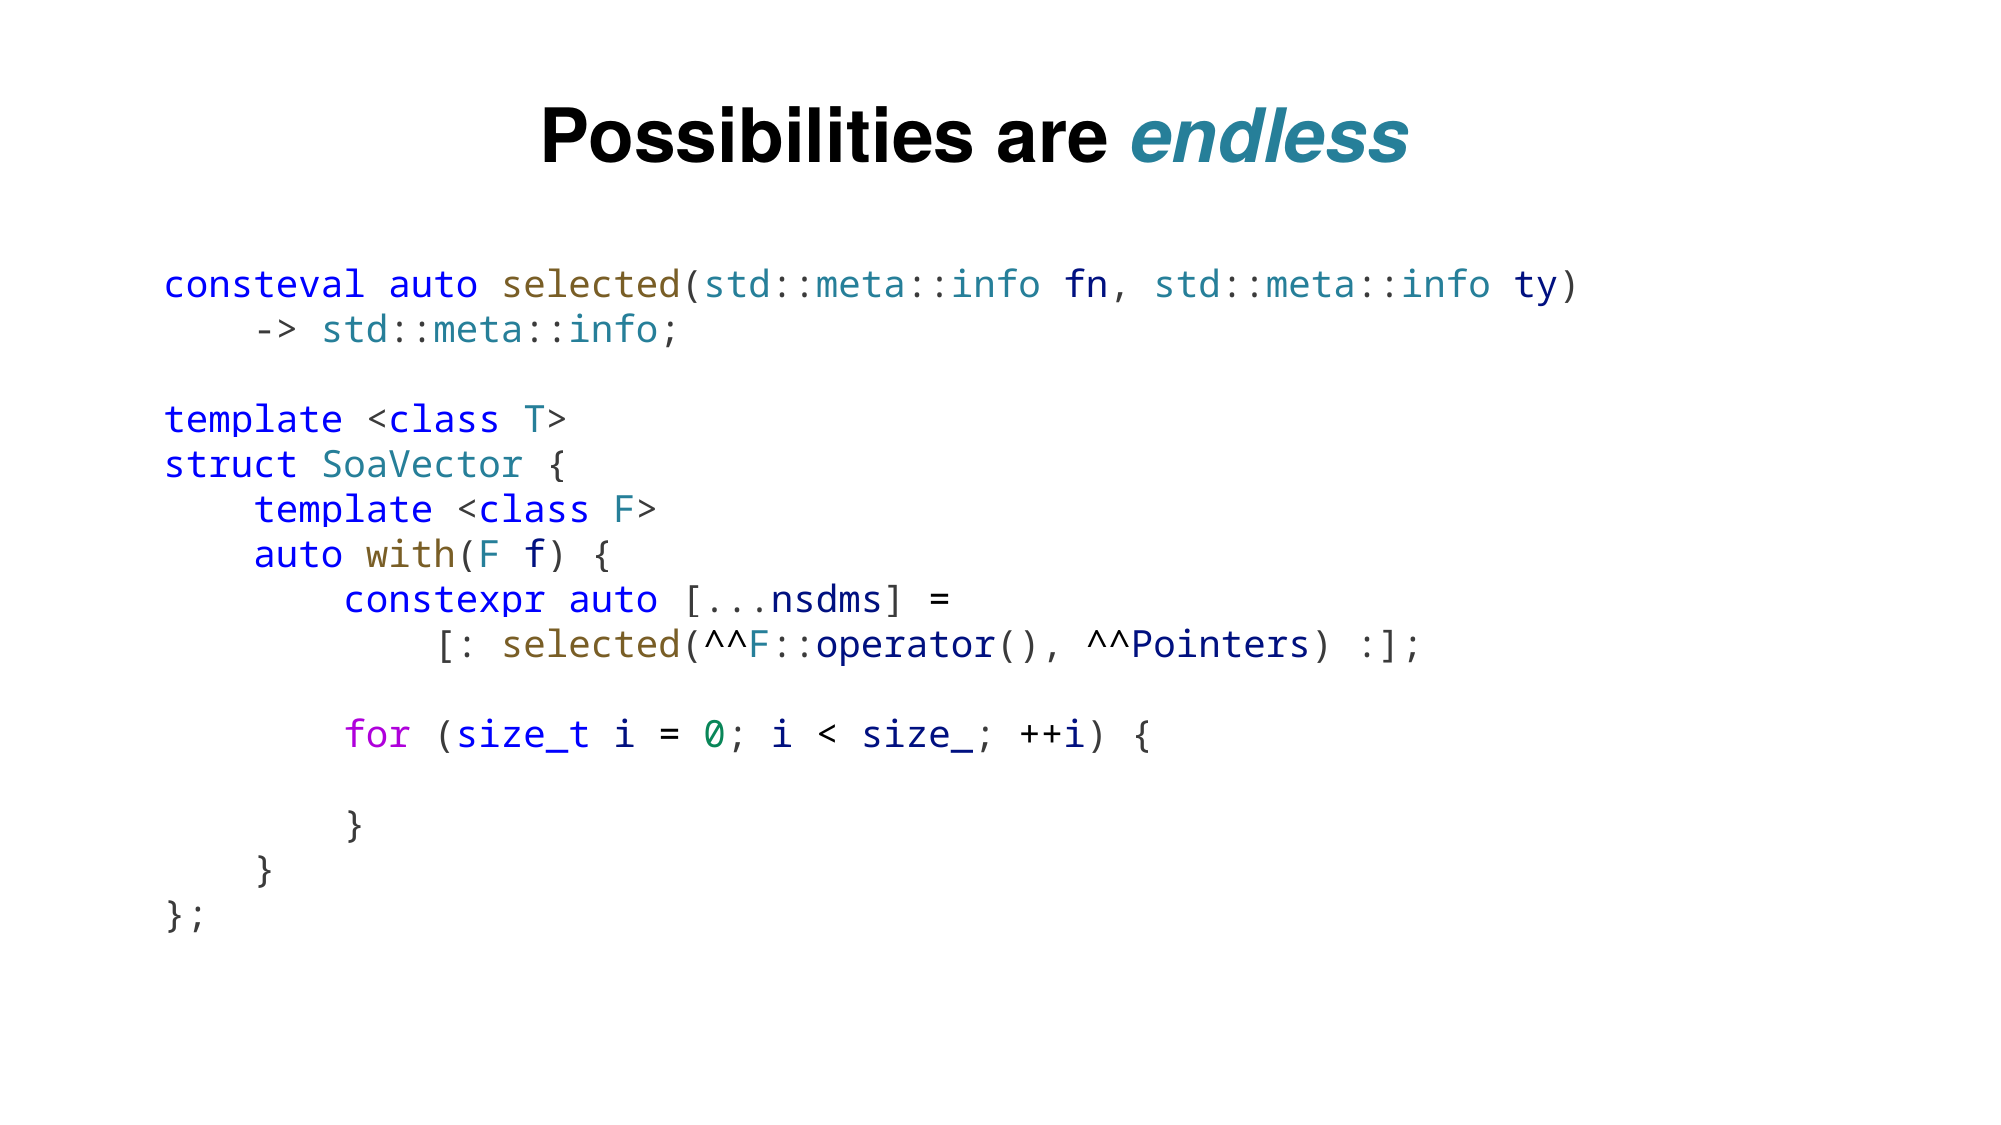

# Possibilities are endless
consteval auto selected(std::meta::info fn, std::meta::info ty)
    -> std::meta::info;

template <class T>
struct SoaVector {
    template <class F>
    auto with(F f) {
        constexpr auto [...nsdms] =
            [: selected(^^F::operator(), ^^Pointers) :];

        for (size_t i = 0; i < size_; ++i) {

        }
    }
};